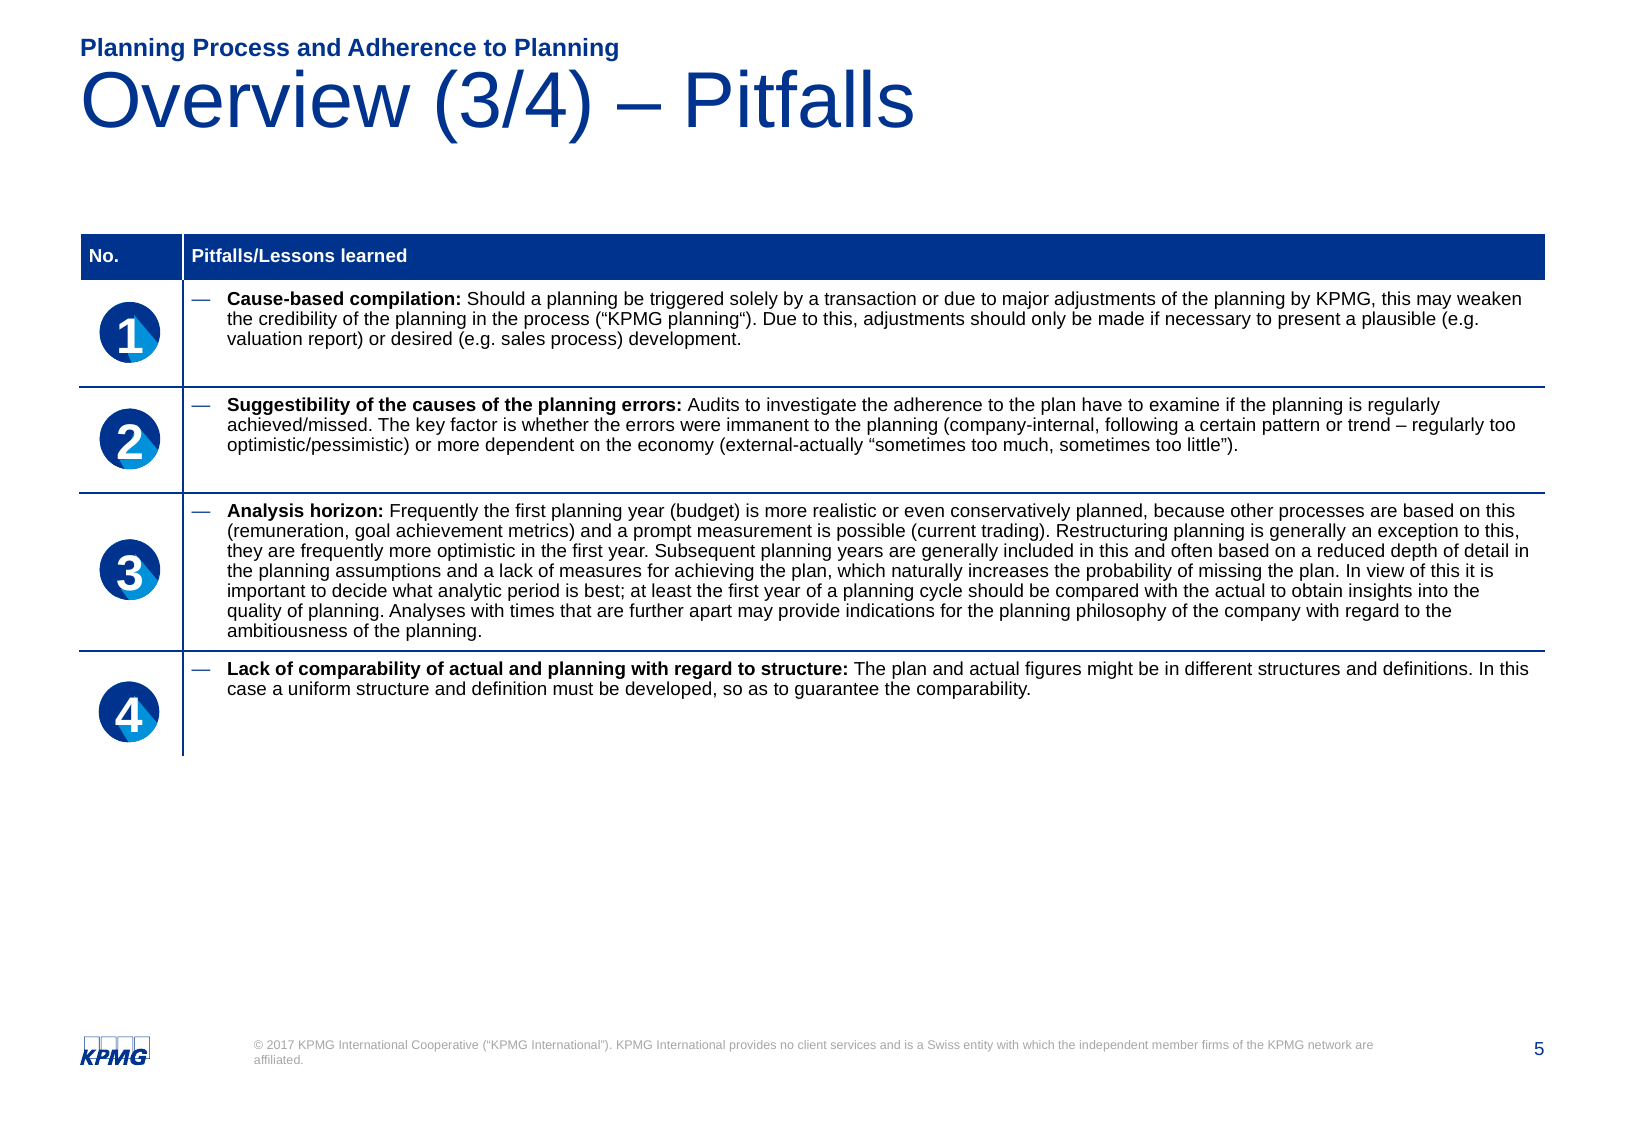

Planning Process and Adherence to Planning
# Overview (3/4) – Pitfalls
| No. | Pitfalls/Lessons learned |
| --- | --- |
|  | Cause-based compilation: Should a planning be triggered solely by a transaction or due to major adjustments of the planning by KPMG, this may weaken the credibility of the planning in the process (“KPMG planning“). Due to this, adjustments should only be made if necessary to present a plausible (e.g. valuation report) or desired (e.g. sales process) development. |
|  | Suggestibility of the causes of the planning errors: Audits to investigate the adherence to the plan have to examine if the planning is regularly achieved/missed. The key factor is whether the errors were immanent to the planning (company-internal, following a certain pattern or trend – regularly too optimistic/pessimistic) or more dependent on the economy (external-actually “sometimes too much, sometimes too little”). |
|  | Analysis horizon: Frequently the first planning year (budget) is more realistic or even conservatively planned, because other processes are based on this (remuneration, goal achievement metrics) and a prompt measurement is possible (current trading). Restructuring planning is generally an exception to this, they are frequently more optimistic in the first year. Subsequent planning years are generally included in this and often based on a reduced depth of detail in the planning assumptions and a lack of measures for achieving the plan, which naturally increases the probability of missing the plan. In view of this it is important to decide what analytic period is best; at least the first year of a planning cycle should be compared with the actual to obtain insights into the quality of planning. Analyses with times that are further apart may provide indications for the planning philosophy of the company with regard to the ambitiousness of the planning. |
|  | Lack of comparability of actual and planning with regard to structure: The plan and actual figures might be in different structures and definitions. In this case a uniform structure and definition must be developed, so as to guarantee the comparability. |
1

2

3

4